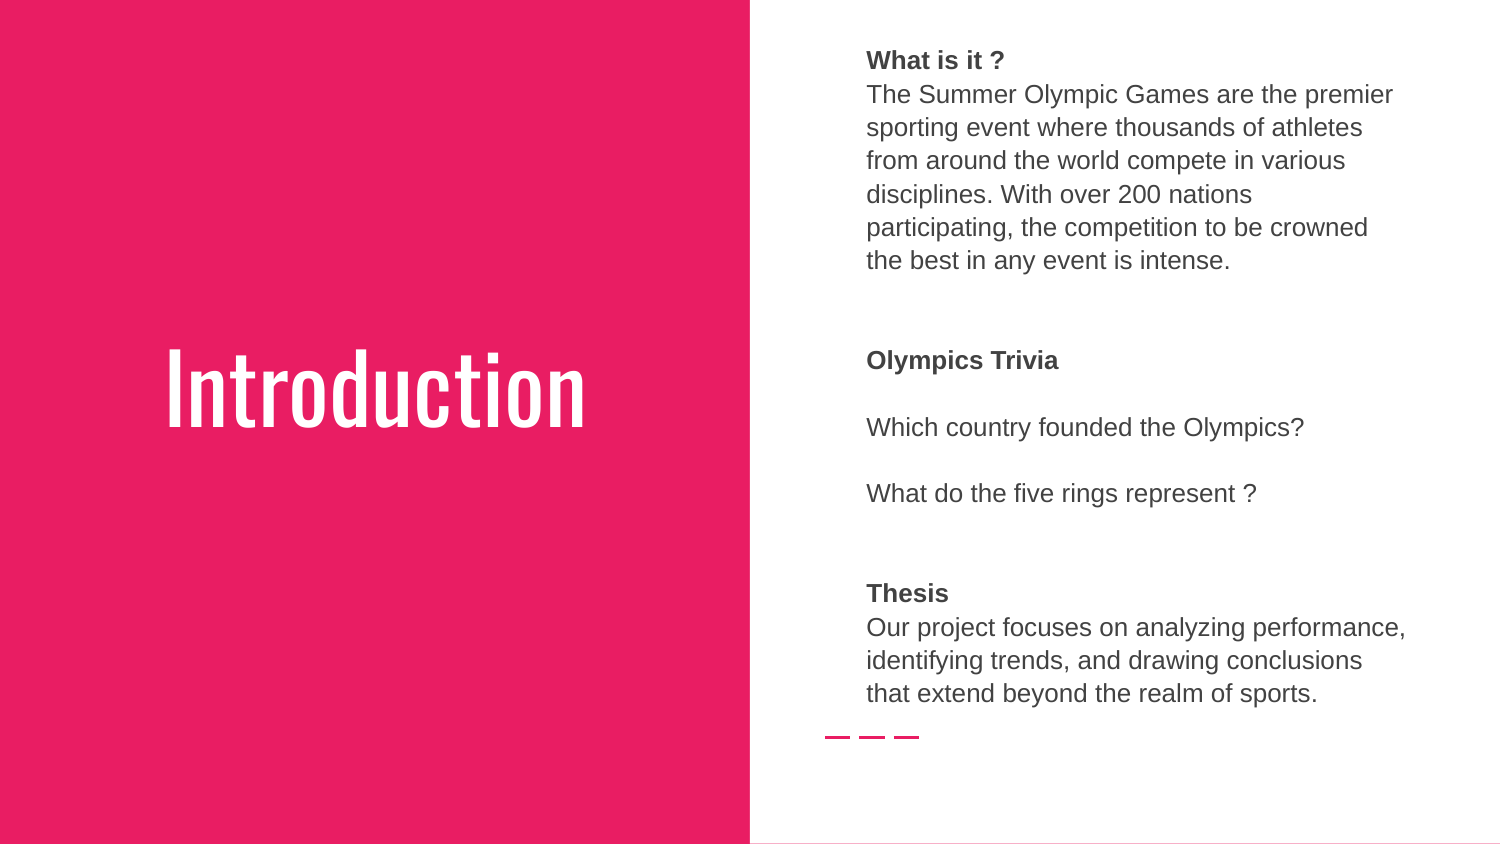

What is it ?
The Summer Olympic Games are the premier sporting event where thousands of athletes from around the world compete in various disciplines. With over 200 nations participating, the competition to be crowned the best in any event is intense.

Olympics Trivia

Which country founded the Olympics?

What do the five rings represent ?

Thesis
Our project focuses on analyzing performance, identifying trends, and drawing conclusions that extend beyond the realm of sports.
# Introduction